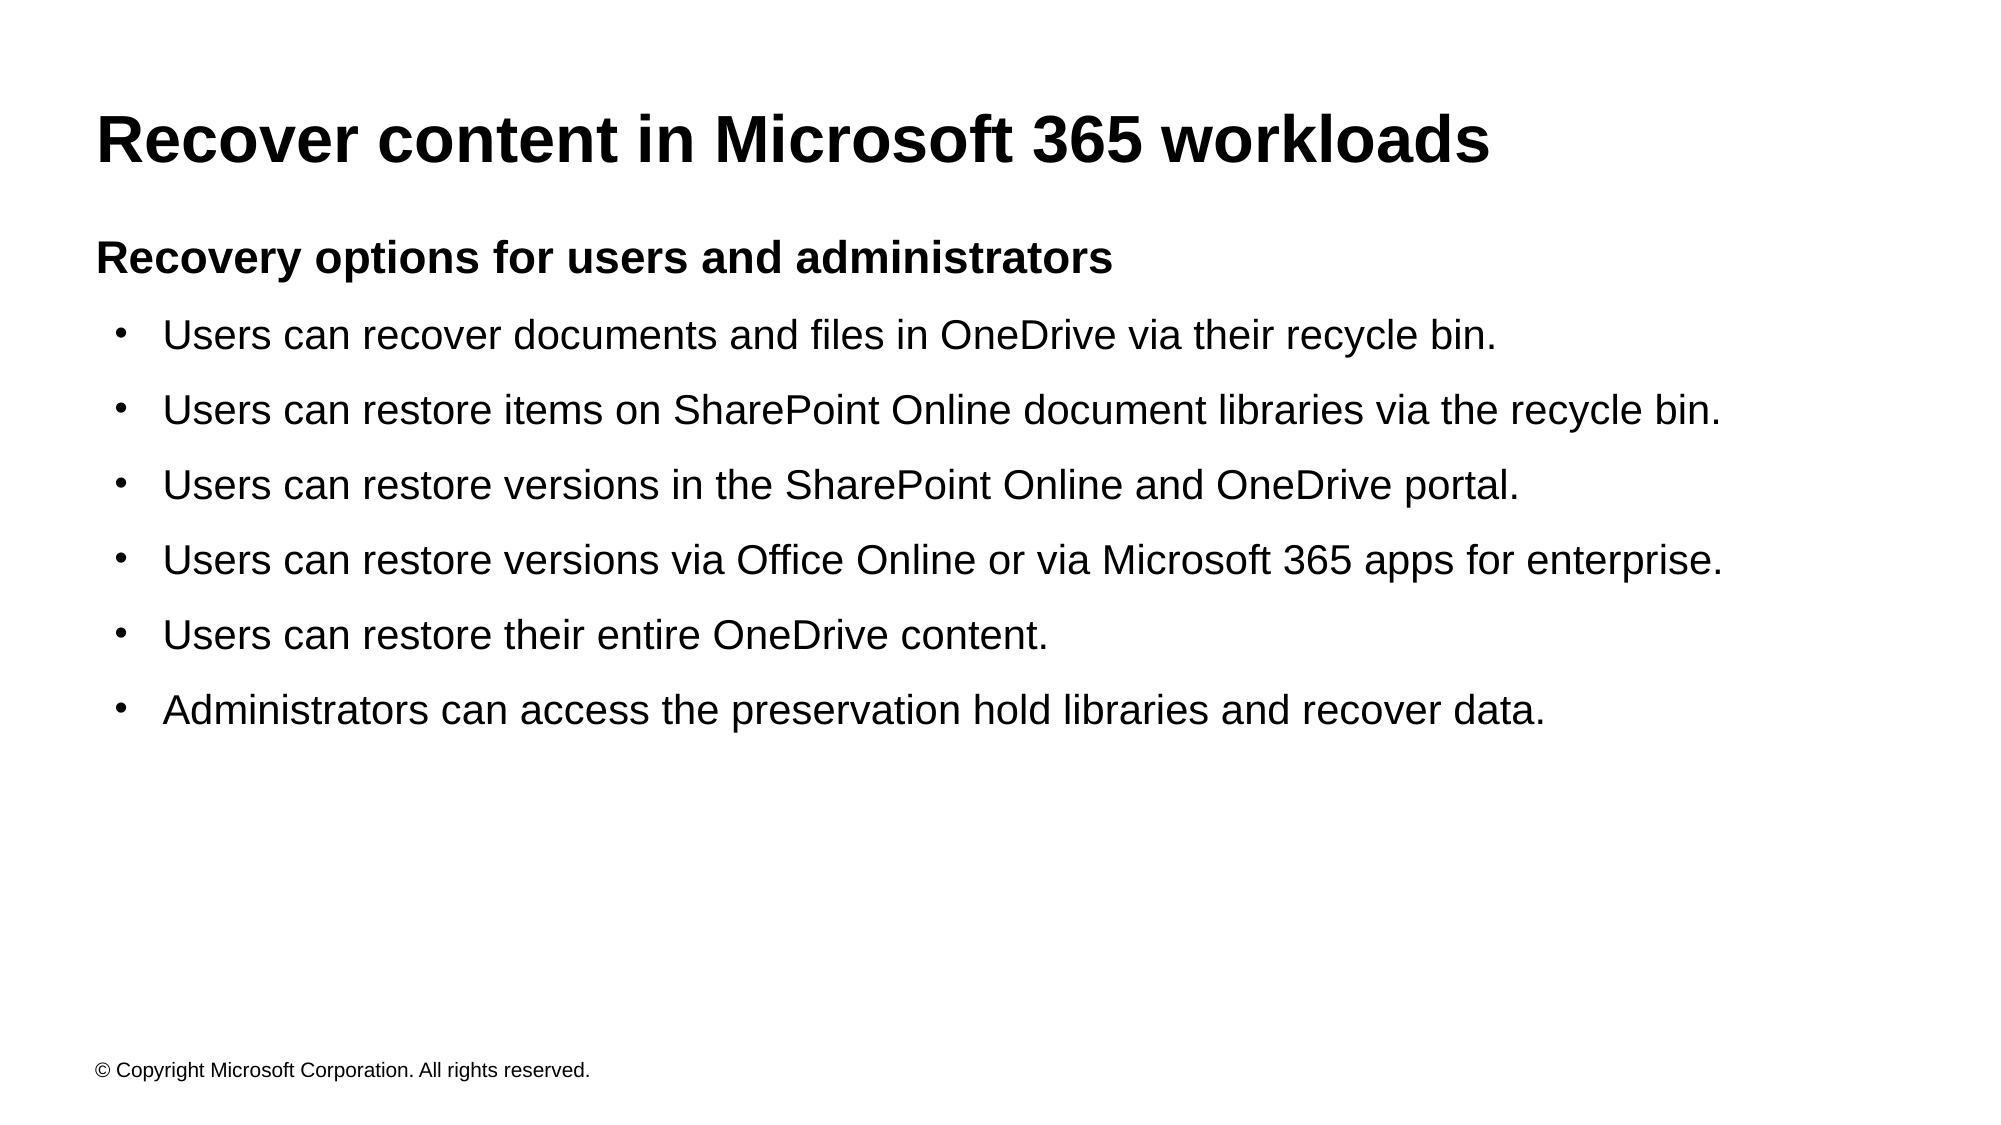

# Recover content in Microsoft 365 workloads
Recovery options for users and administrators
Users can recover documents and files in OneDrive via their recycle bin.
Users can restore items on SharePoint Online document libraries via the recycle bin.
Users can restore versions in the SharePoint Online and OneDrive portal.
Users can restore versions via Office Online or via Microsoft 365 apps for enterprise.
Users can restore their entire OneDrive content.
Administrators can access the preservation hold libraries and recover data.